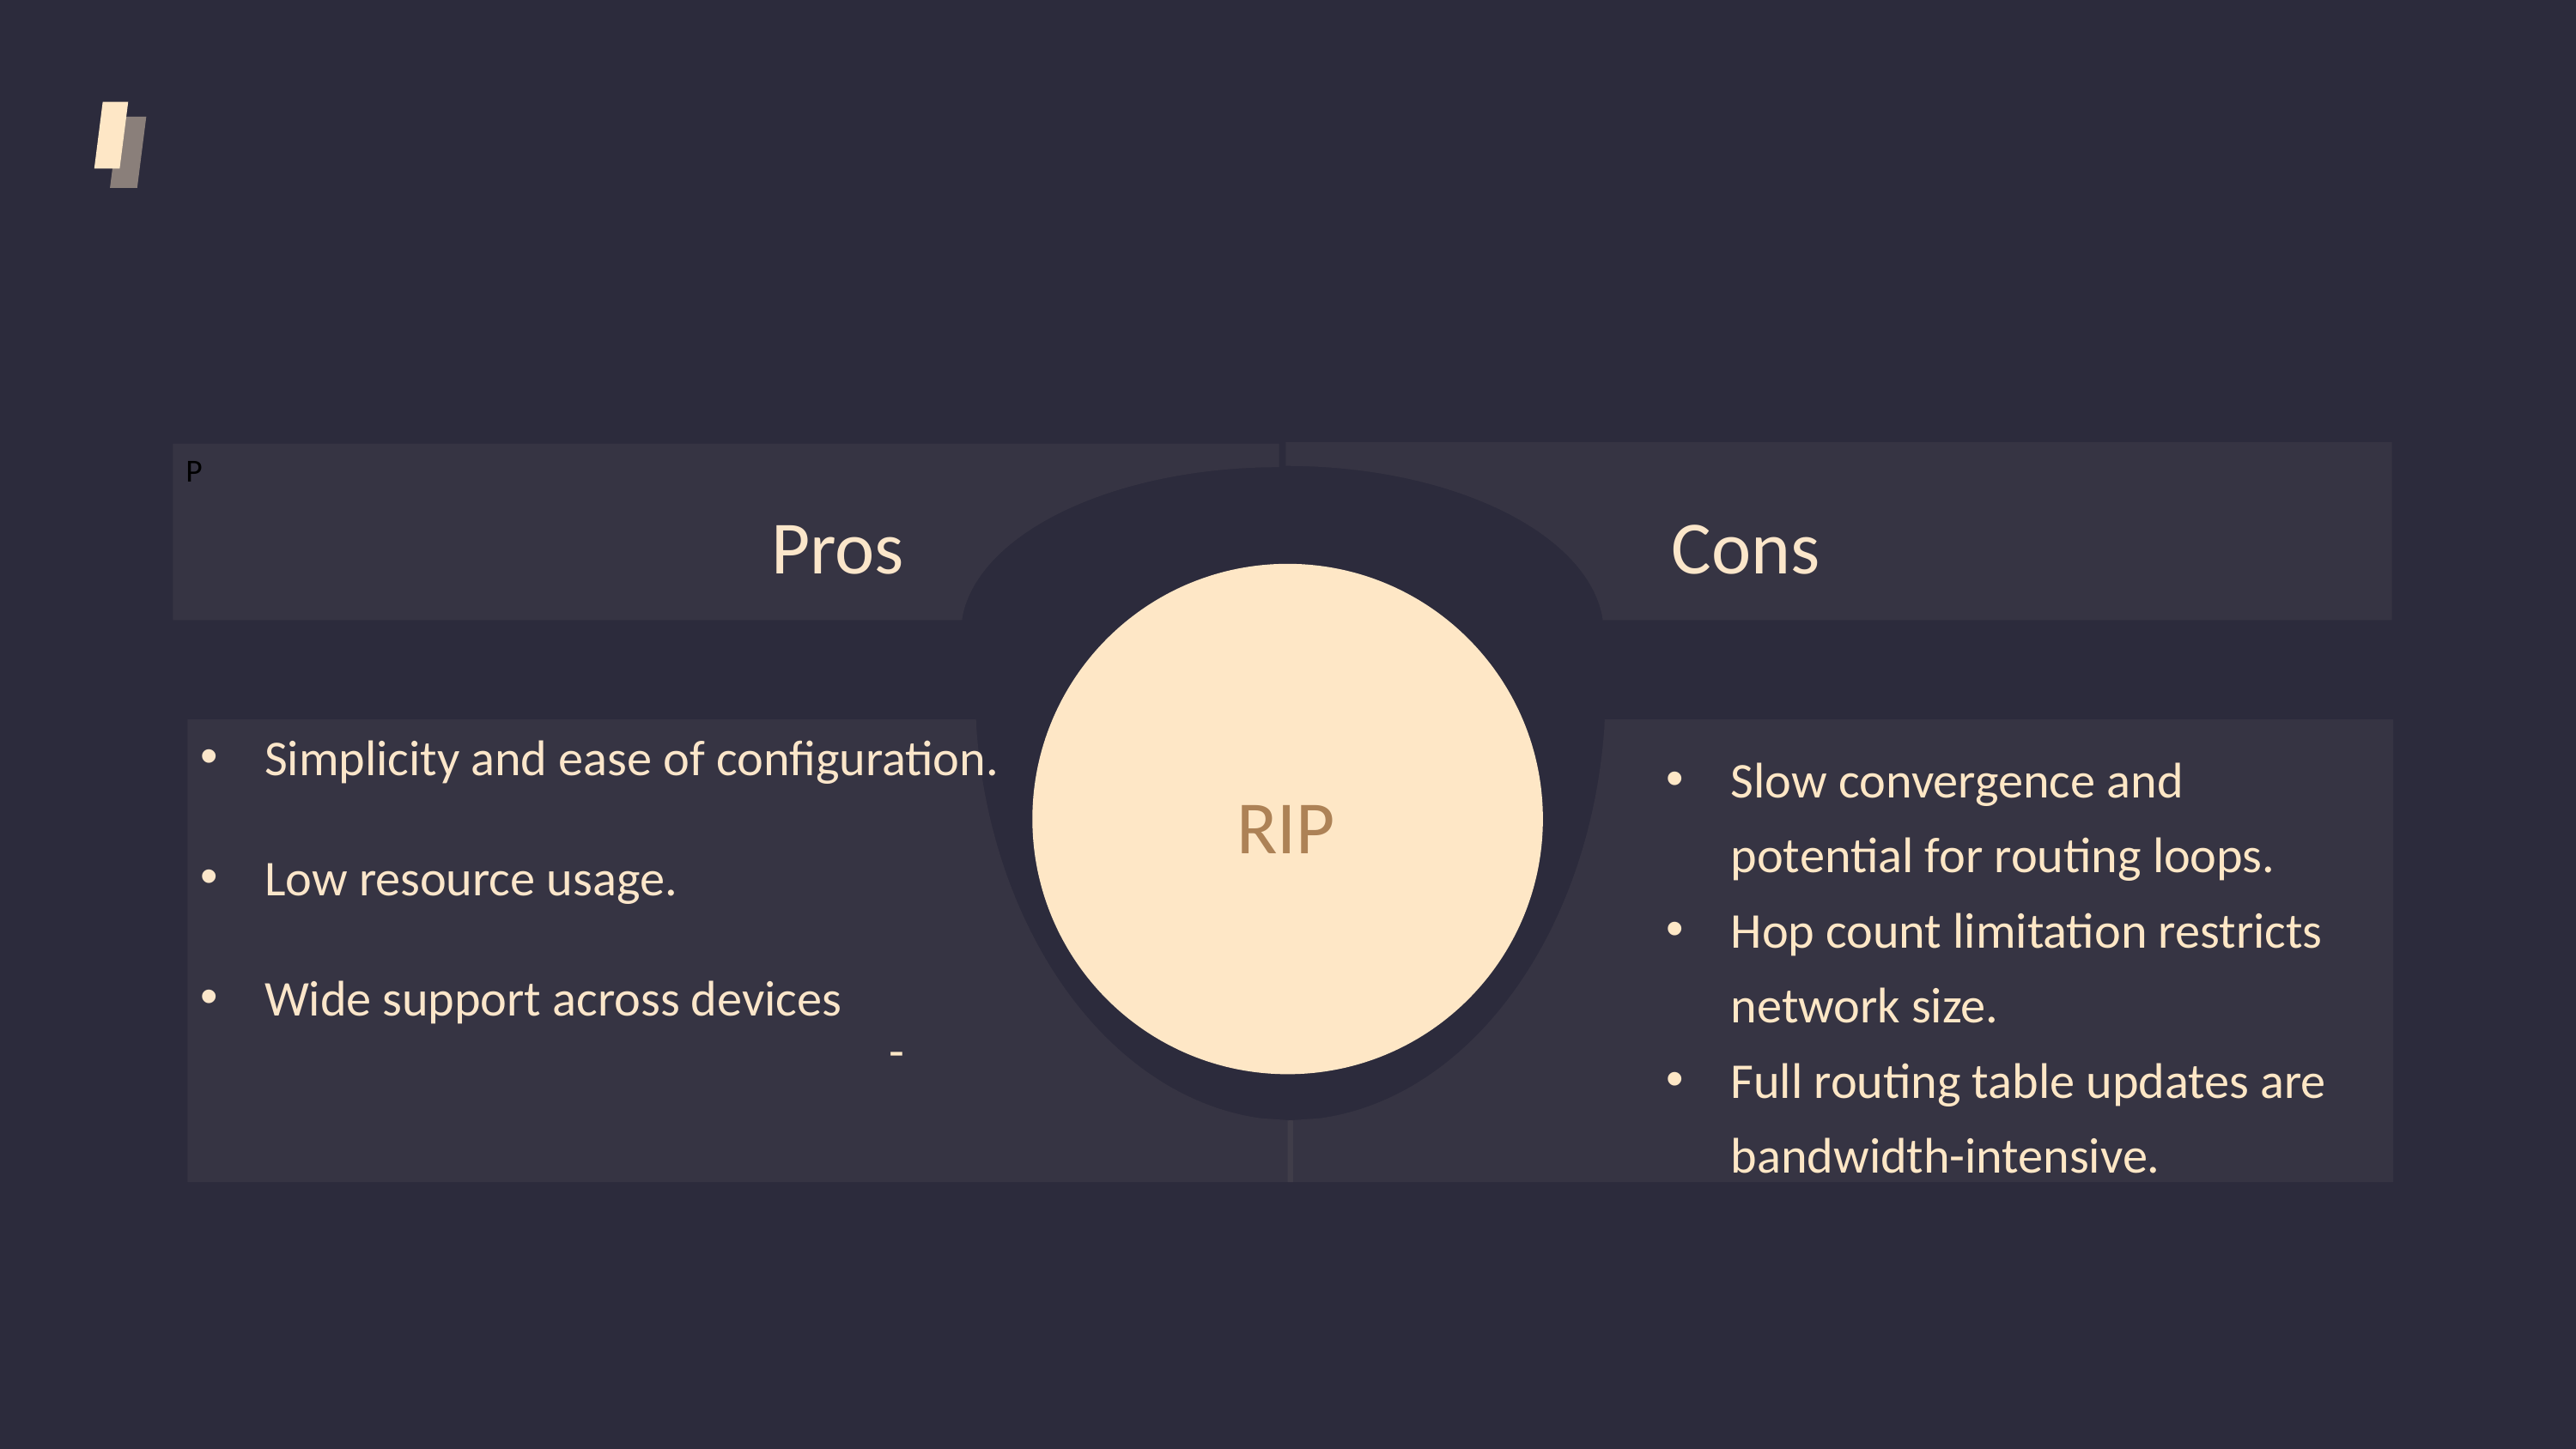

P
Pros
Cons

Simplicity and ease of configuration.

Low resource usage.

Wide support across devices

Slow convergence and potential for routing loops.
Hop count limitation restricts network size.
Full routing table updates are bandwidth-intensive.
RIP
-